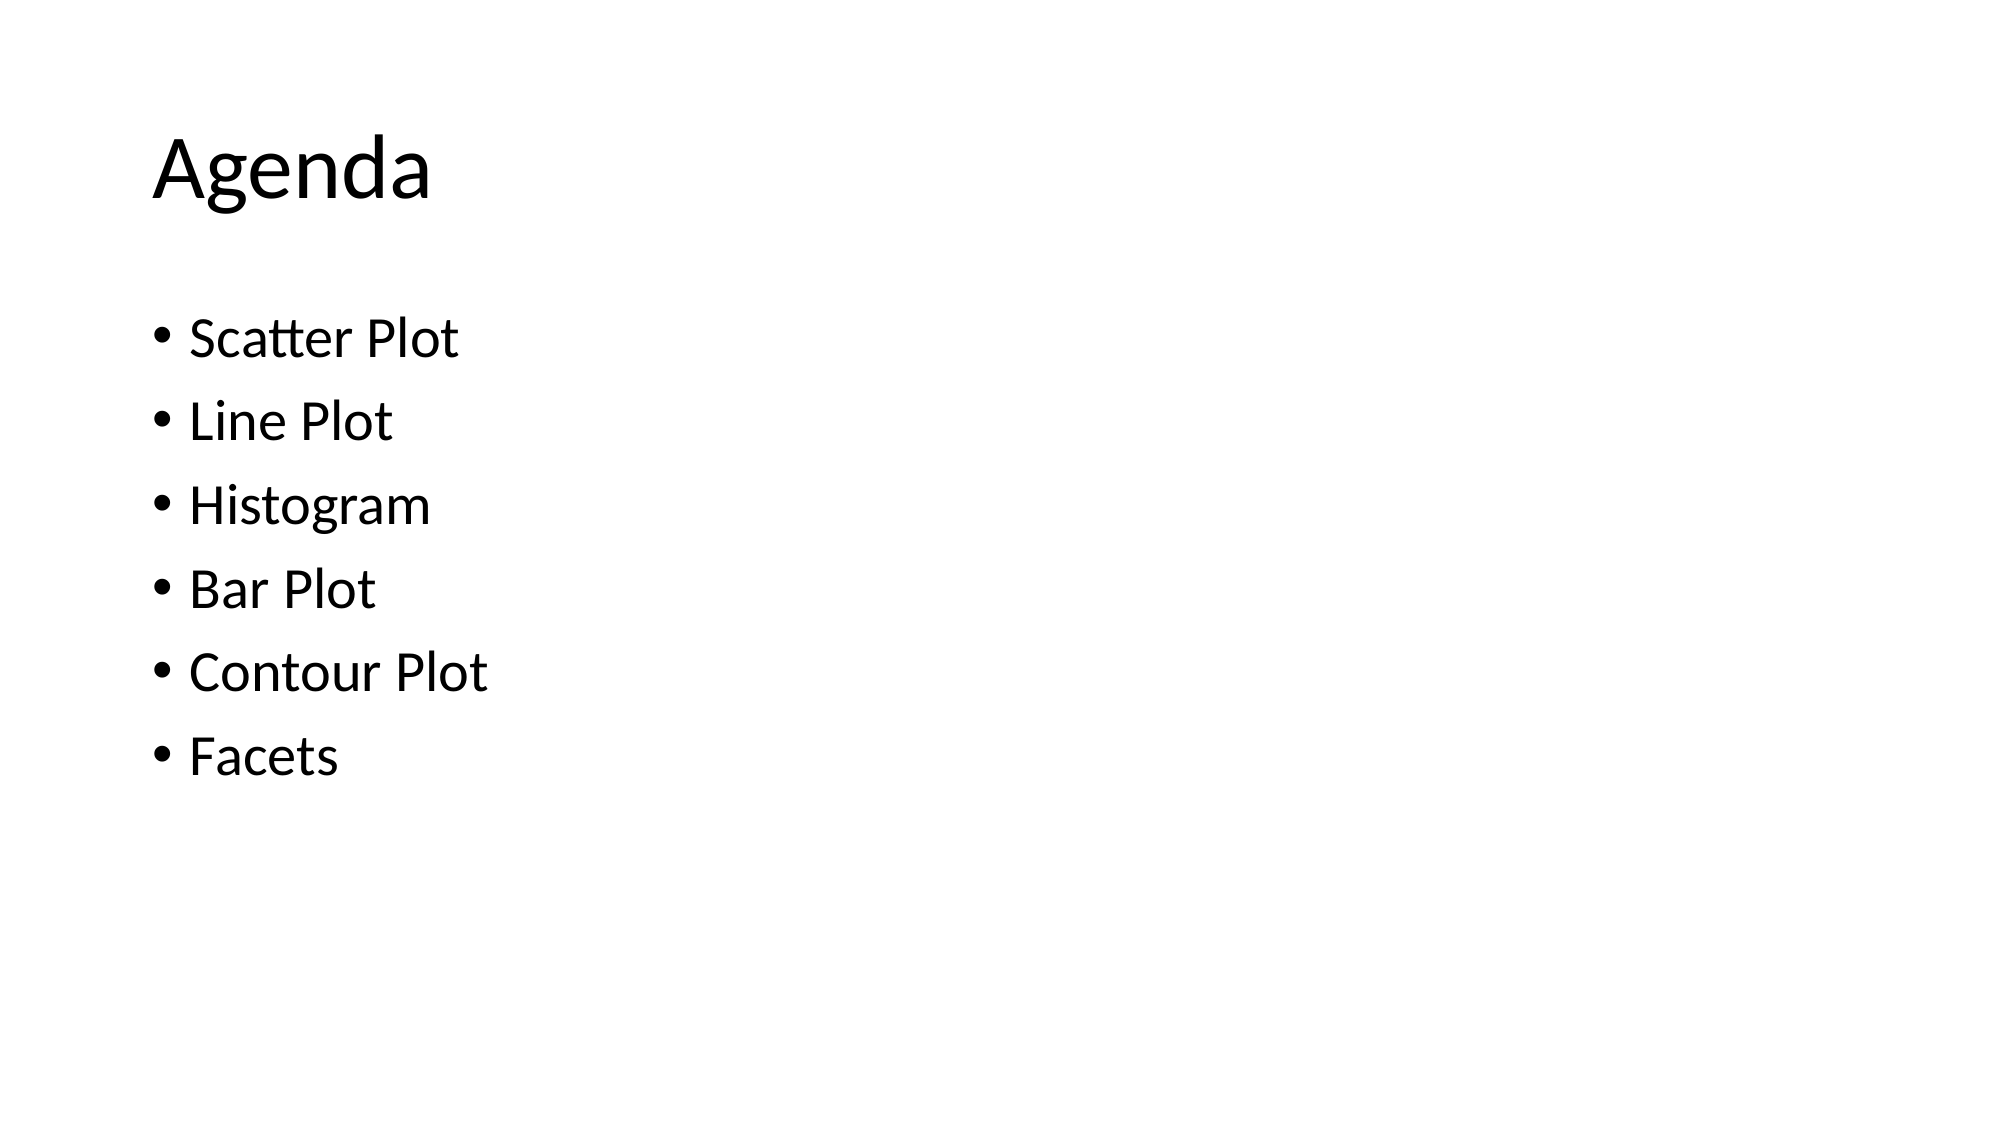

# Agenda
Scatter Plot
Line Plot
Histogram
Bar Plot
Contour Plot
Facets